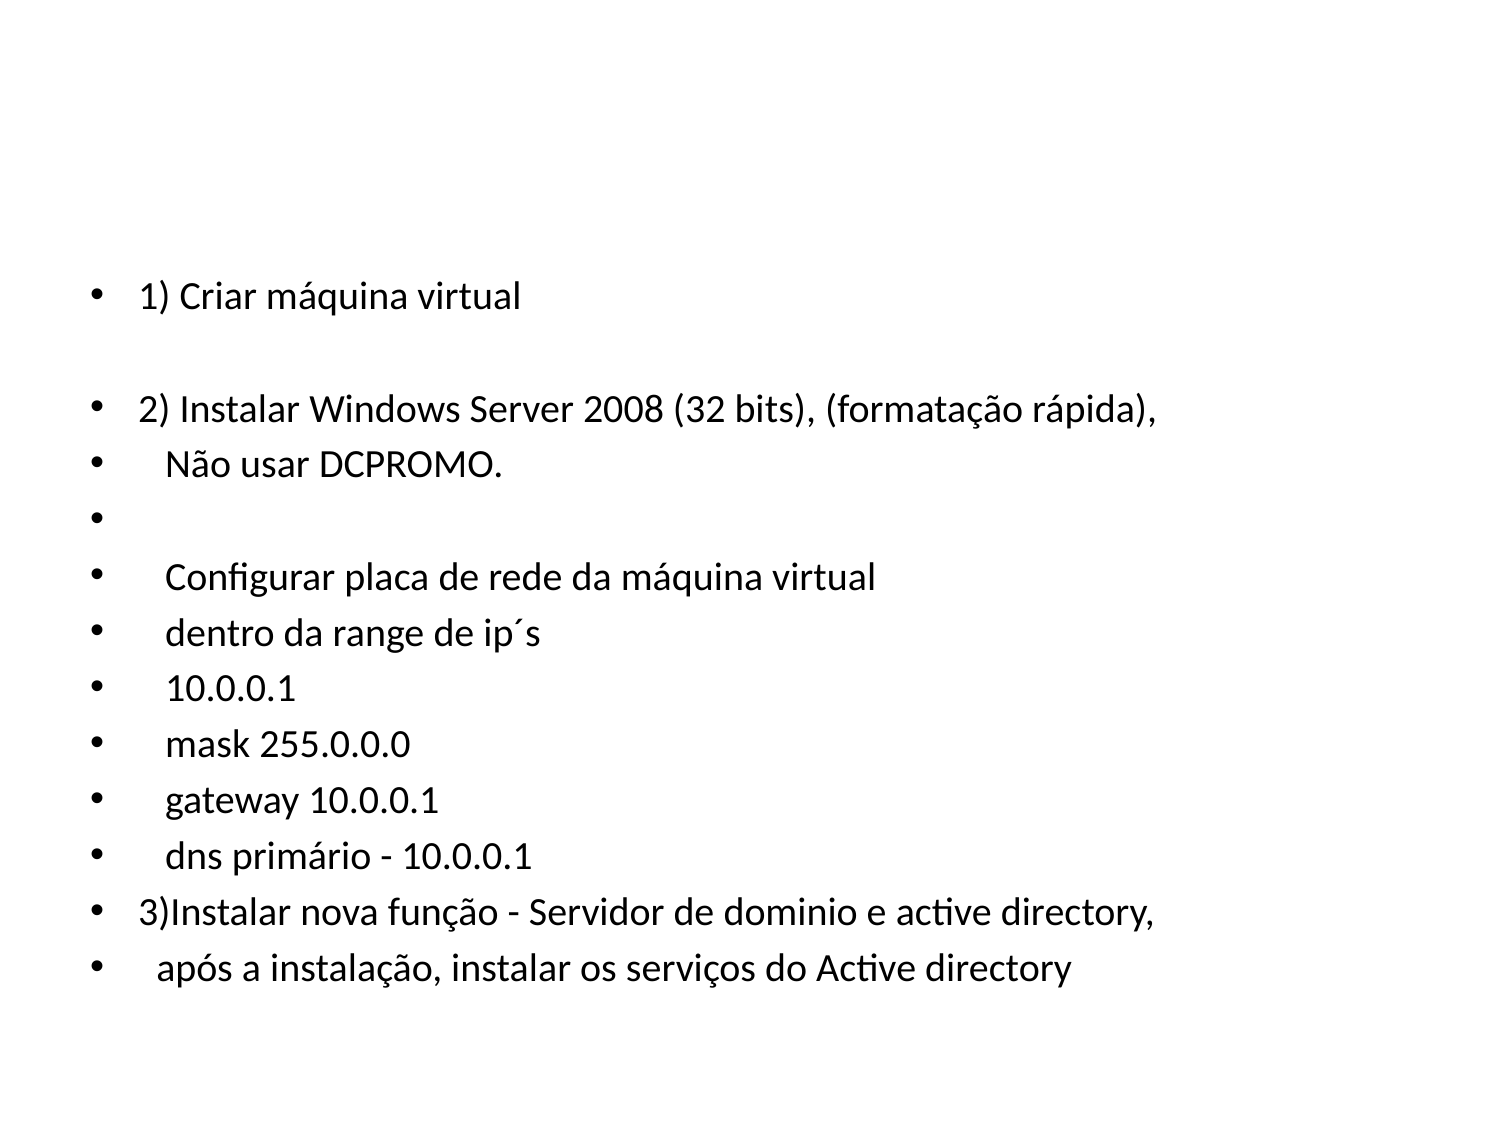

#
1) Criar máquina virtual

2) Instalar Windows Server 2008 (32 bits), (formatação rápida),
   Não usar DCPROMO.

   Configurar placa de rede da máquina virtual
   dentro da range de ip´s
   10.0.0.1
   mask 255.0.0.0
   gateway 10.0.0.1
   dns primário - 10.0.0.1
3)Instalar nova função - Servidor de dominio e active directory,
  após a instalação, instalar os serviços do Active directory